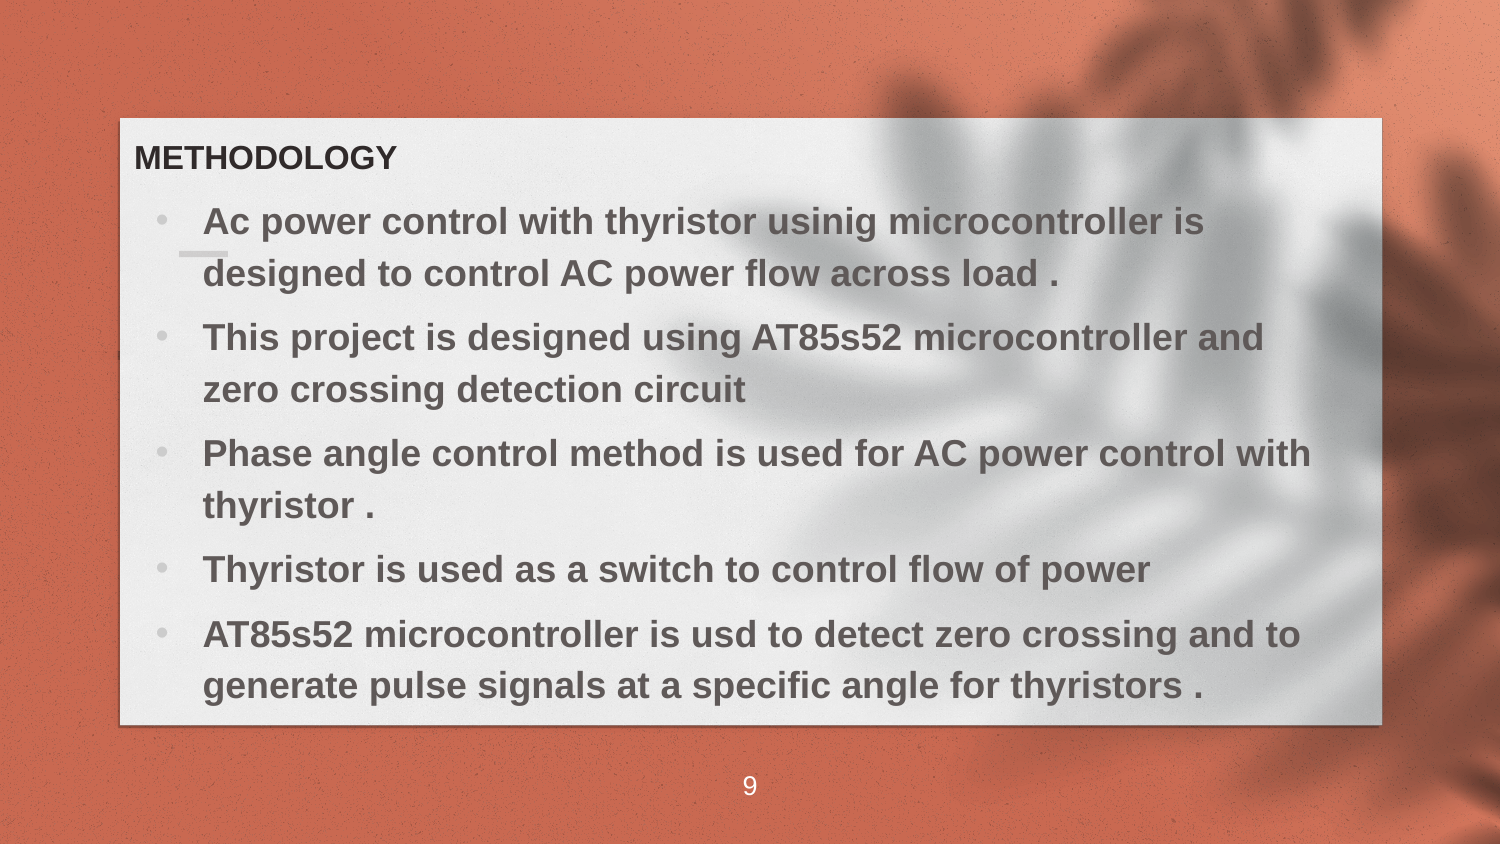

# METHODOLOGY
Ac power control with thyristor usinig microcontroller is designed to control AC power flow across load .
This project is designed using AT85s52 microcontroller and zero crossing detection circuit
Phase angle control method is used for AC power control with thyristor .
Thyristor is used as a switch to control flow of power
AT85s52 microcontroller is usd to detect zero crossing and to generate pulse signals at a specific angle for thyristors .

9